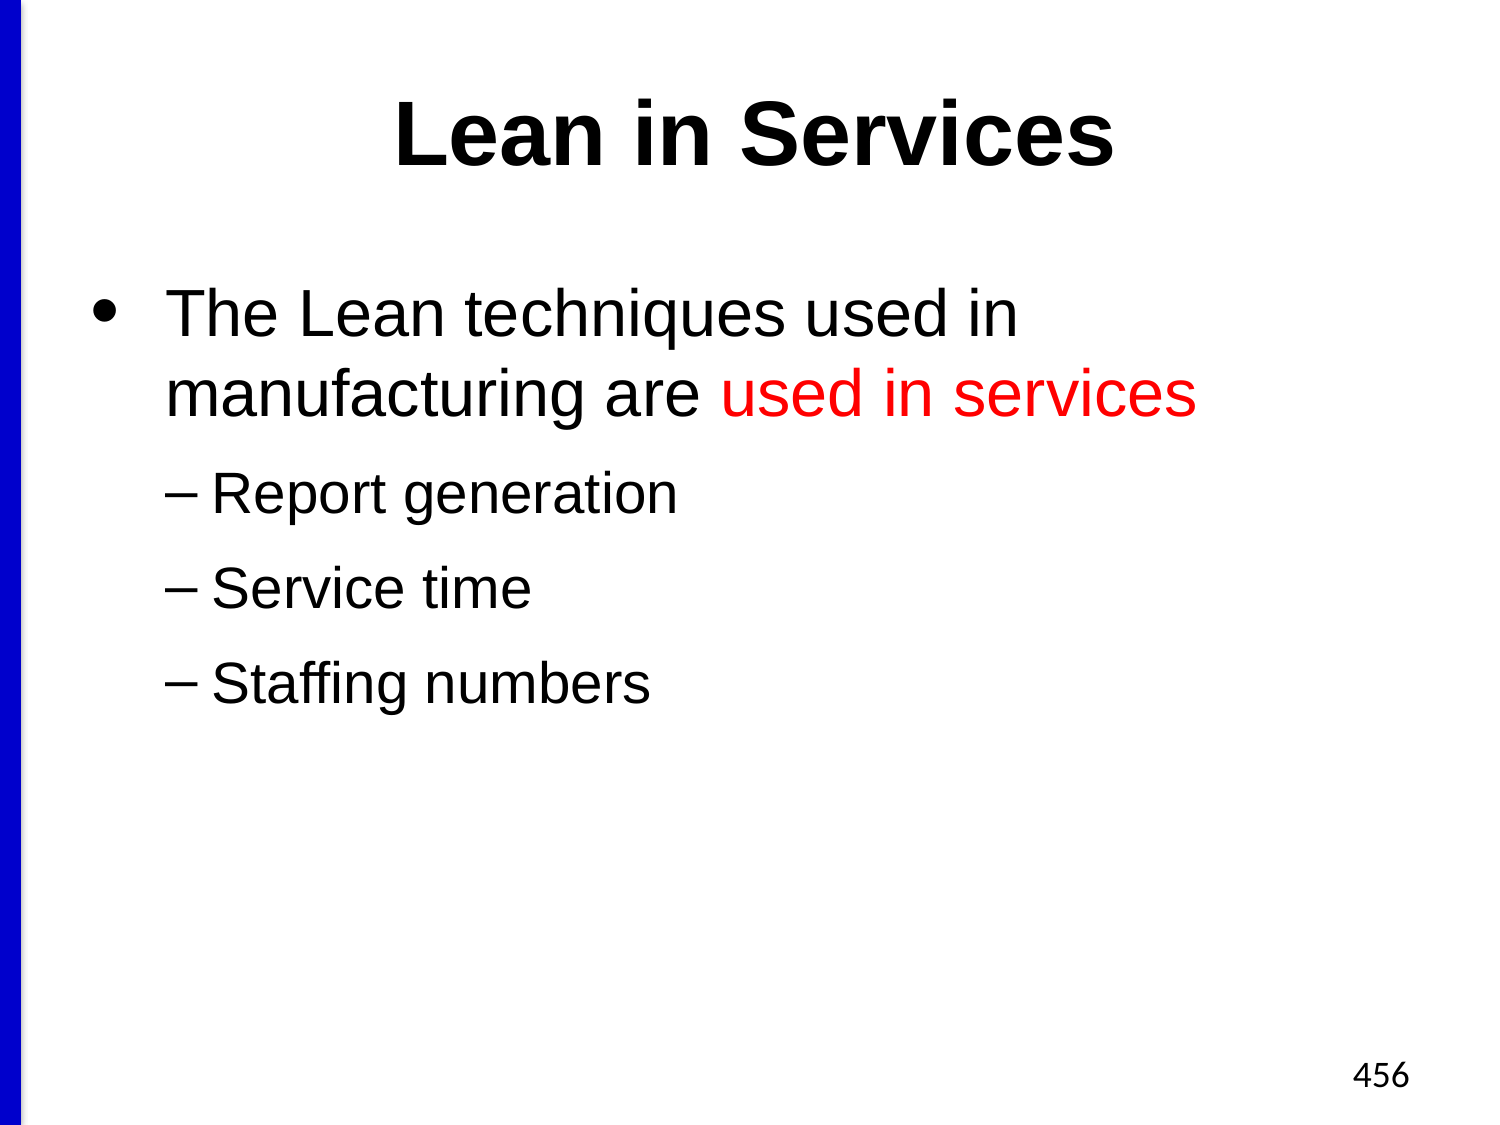

# Lean in Services
The Lean techniques used in manufacturing are used in services
Report generation
Service time
Staffing numbers
456